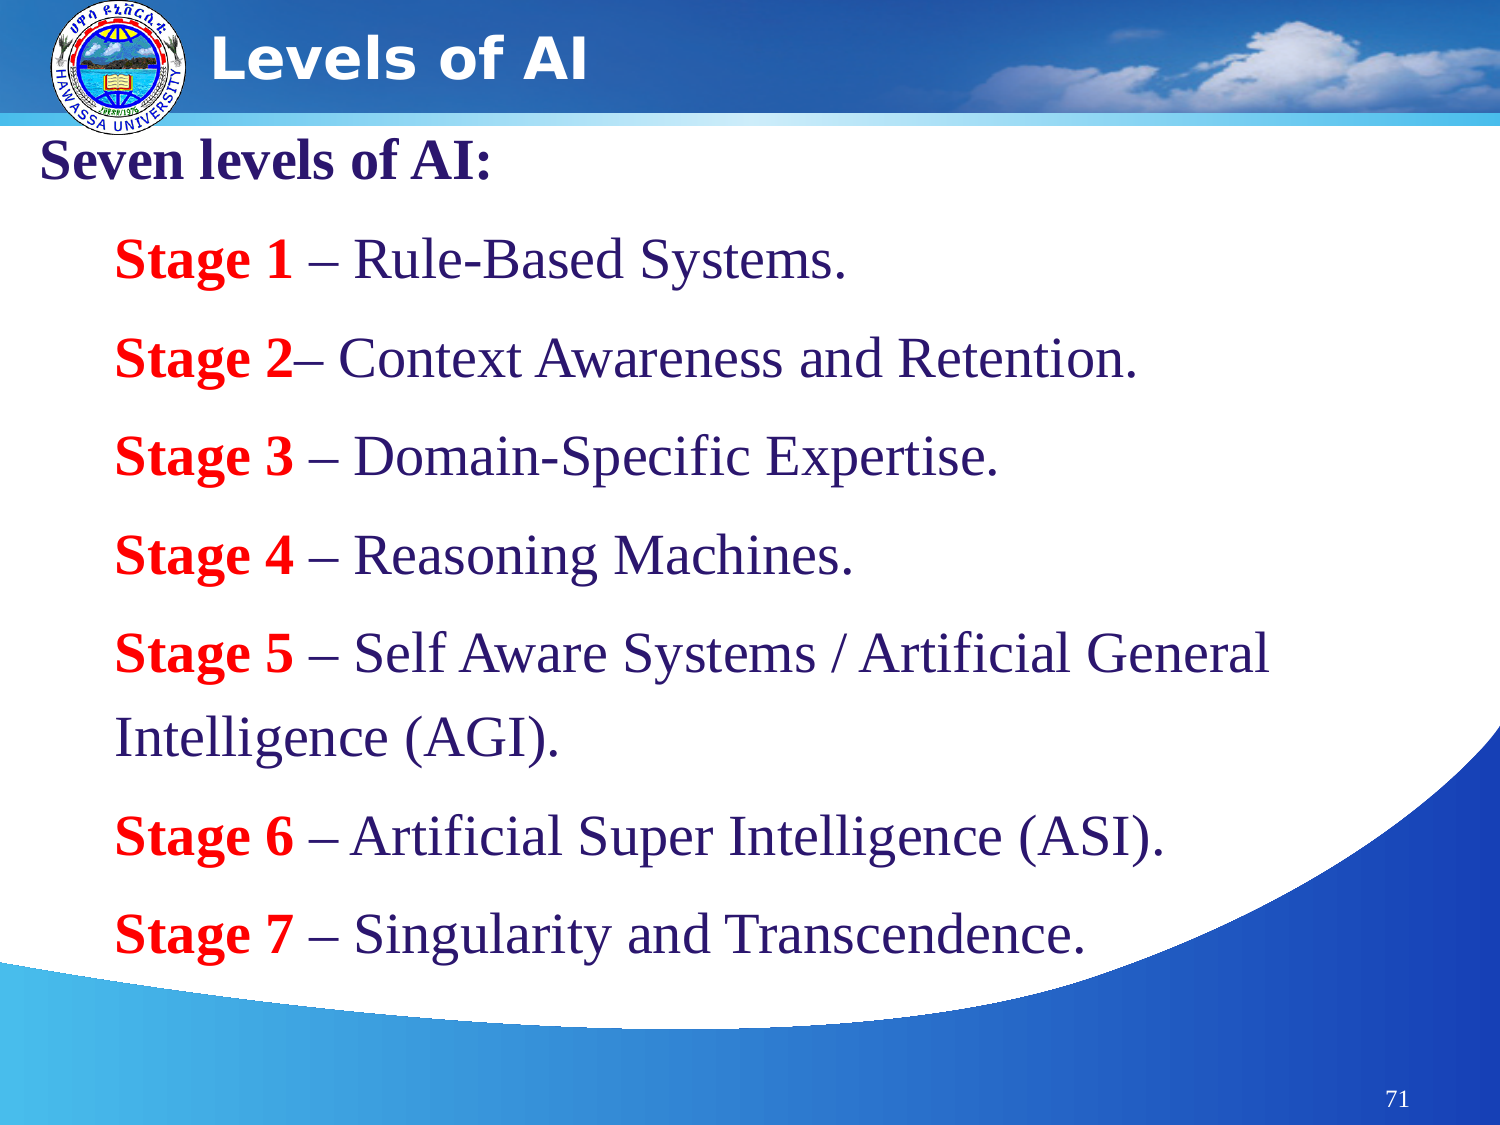

# Levels of AI
Seven levels of AI:
Stage 1 – Rule-Based Systems.
Stage 2– Context Awareness and Retention.
Stage 3 – Domain-Specific Expertise.
Stage 4 – Reasoning Machines.
Stage 5 – Self Aware Systems / Artificial General Intelligence (AGI).
Stage 6 – Artificial Super Intelligence (ASI).
Stage 7 – Singularity and Transcendence.

71